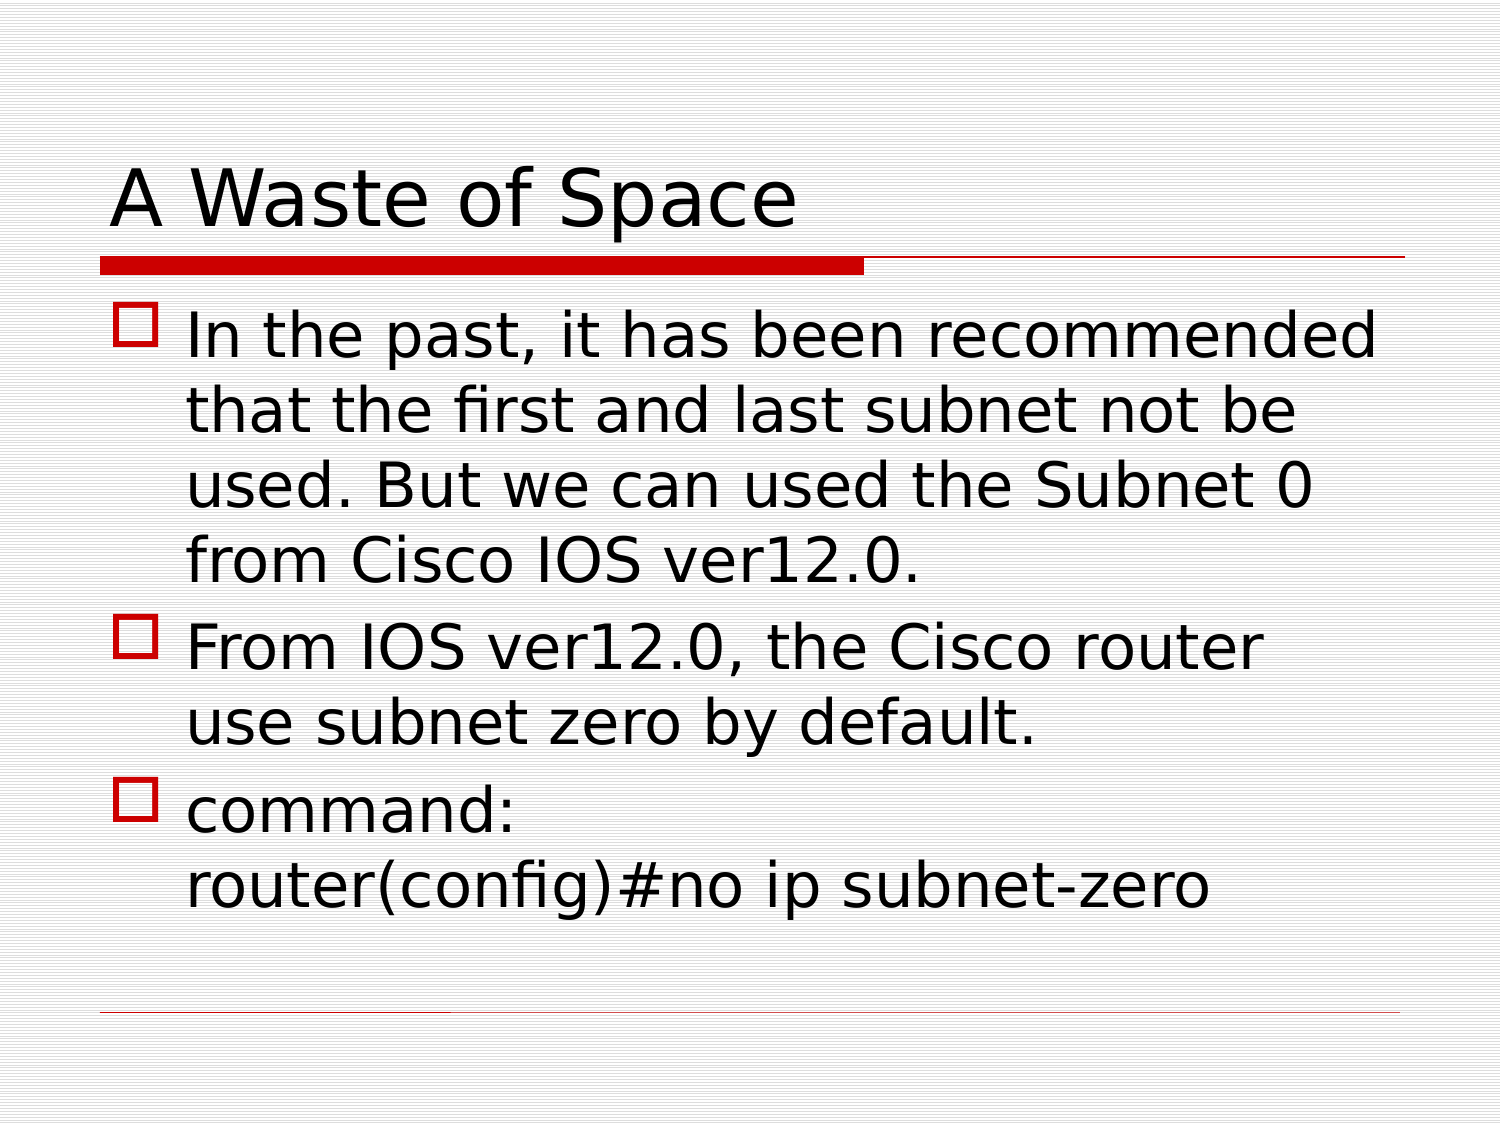

# A Waste of Space
In the past, it has been recommended that the first and last subnet not be used. But we can used the Subnet 0 from Cisco IOS ver12.0.
From IOS ver12.0, the Cisco router use subnet zero by default.
command:
router(config)#no ip subnet-zero